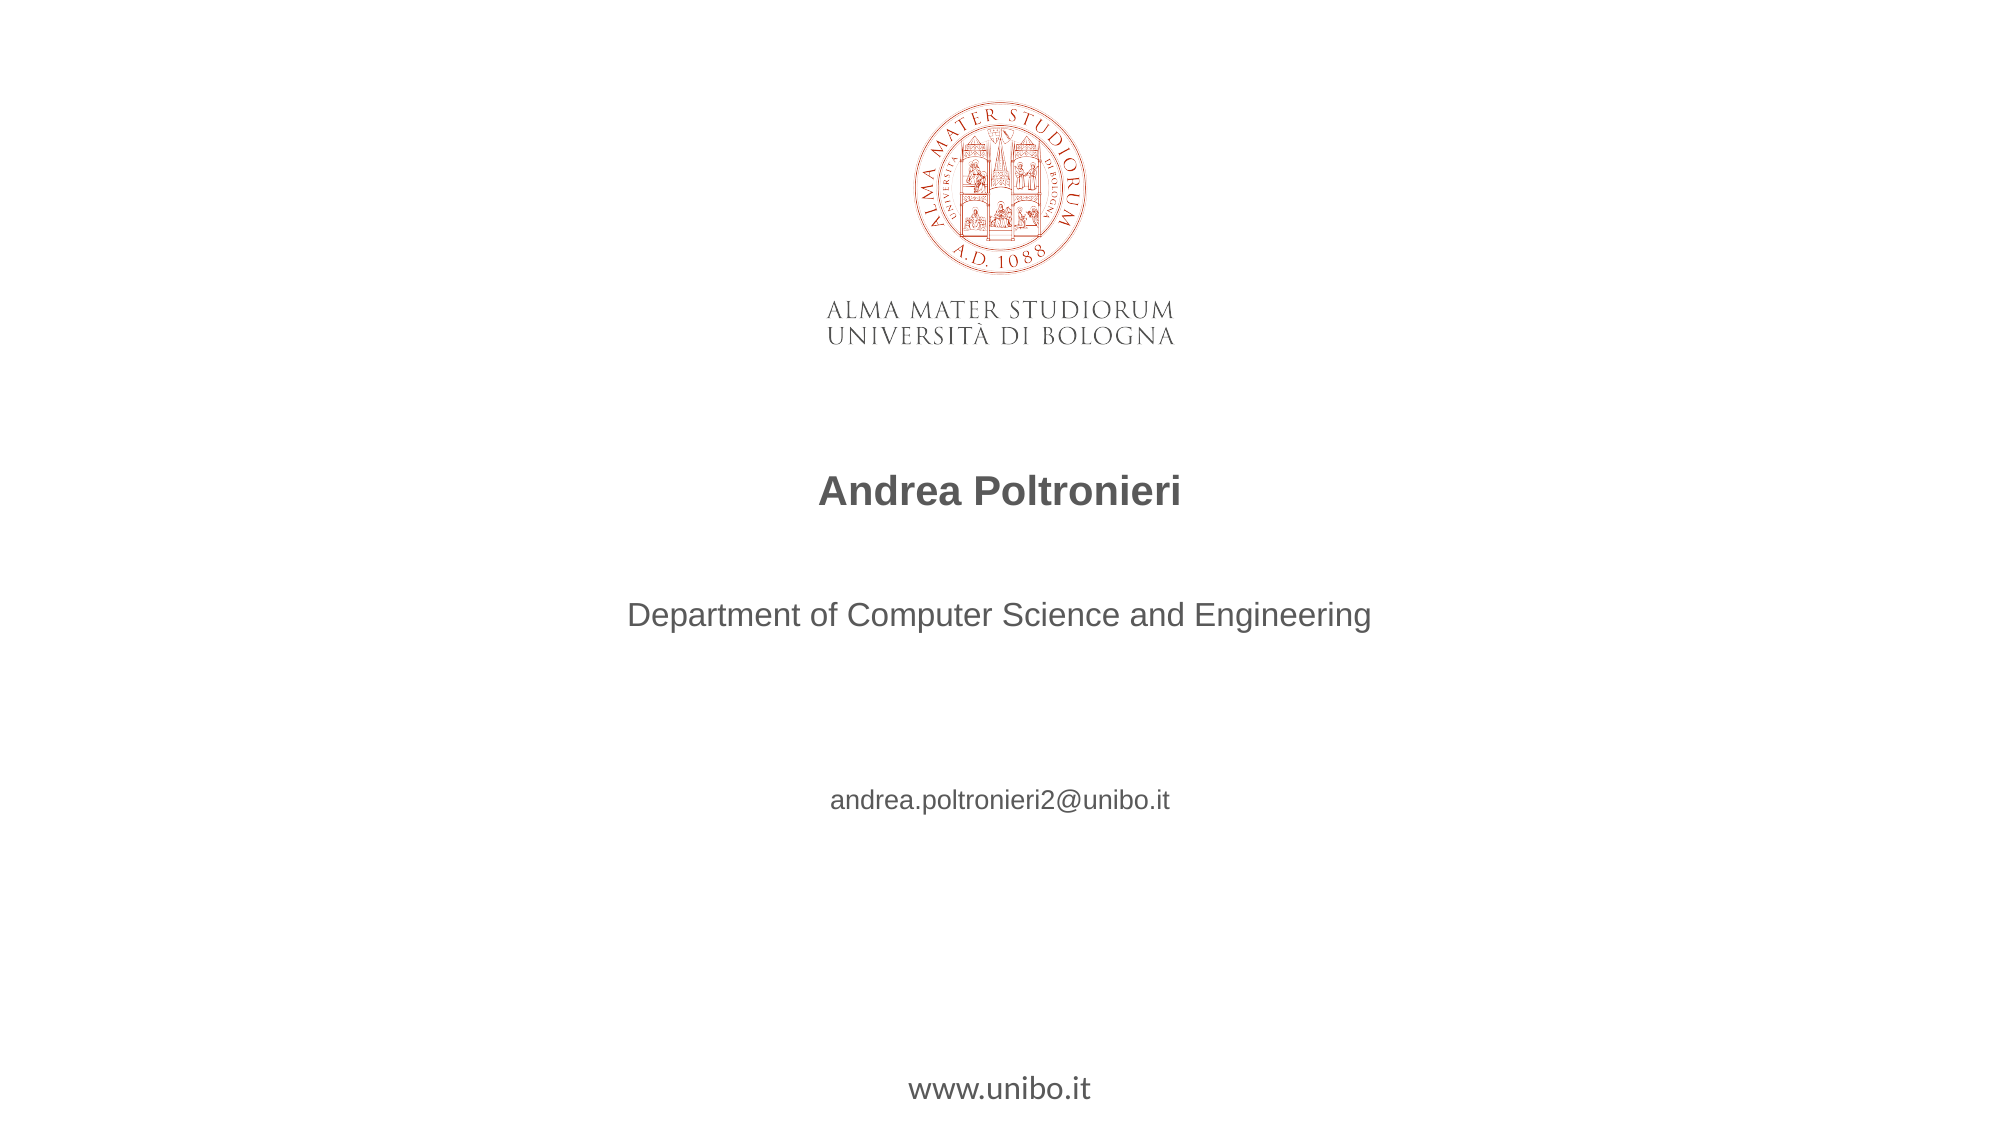

Andrea Poltronieri
Department of Computer Science and Engineering
andrea.poltronieri2@unibo.it